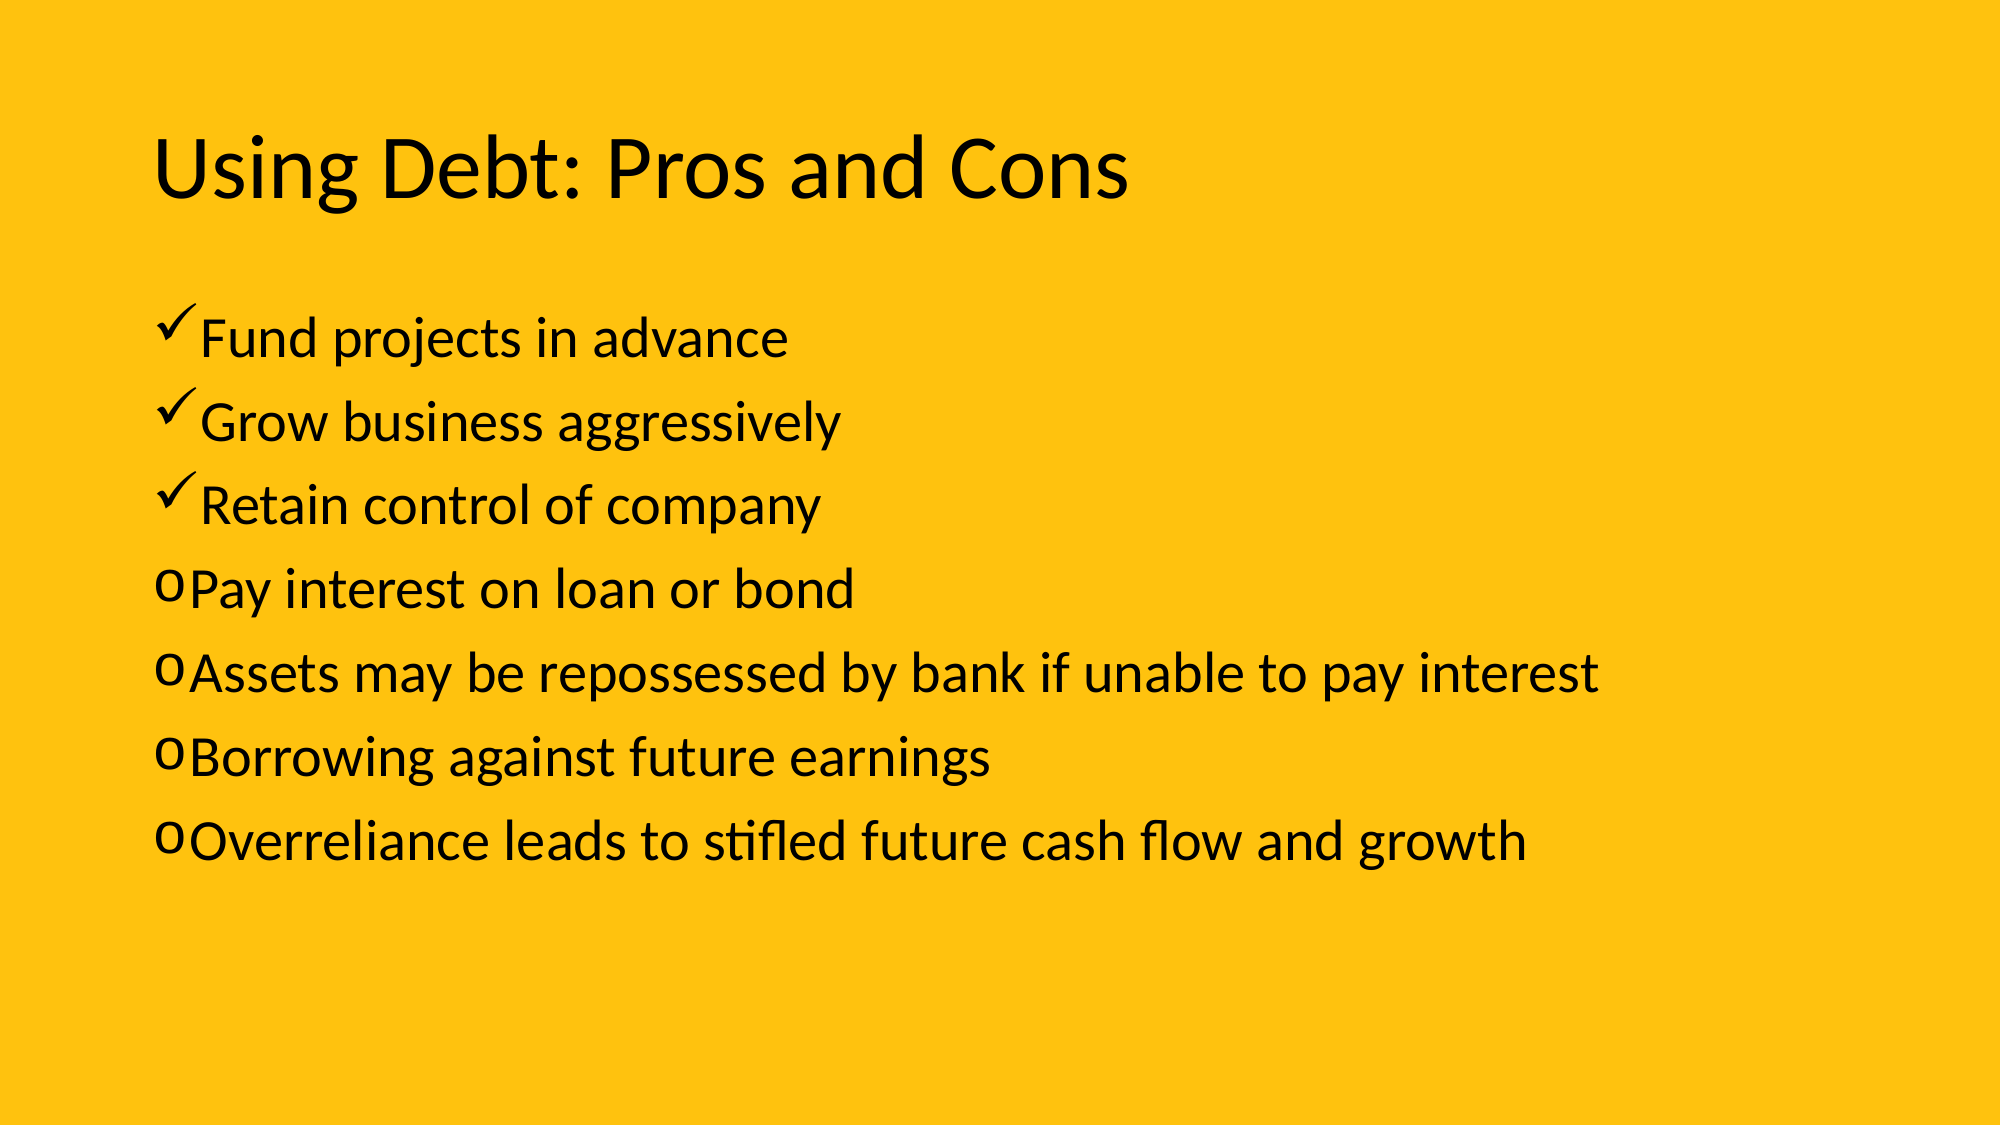

# Using Debt: Pros and Cons
Fund projects in advance
Grow business aggressively
Retain control of company
Pay interest on loan or bond
Assets may be repossessed by bank if unable to pay interest
Borrowing against future earnings
Overreliance leads to stifled future cash flow and growth